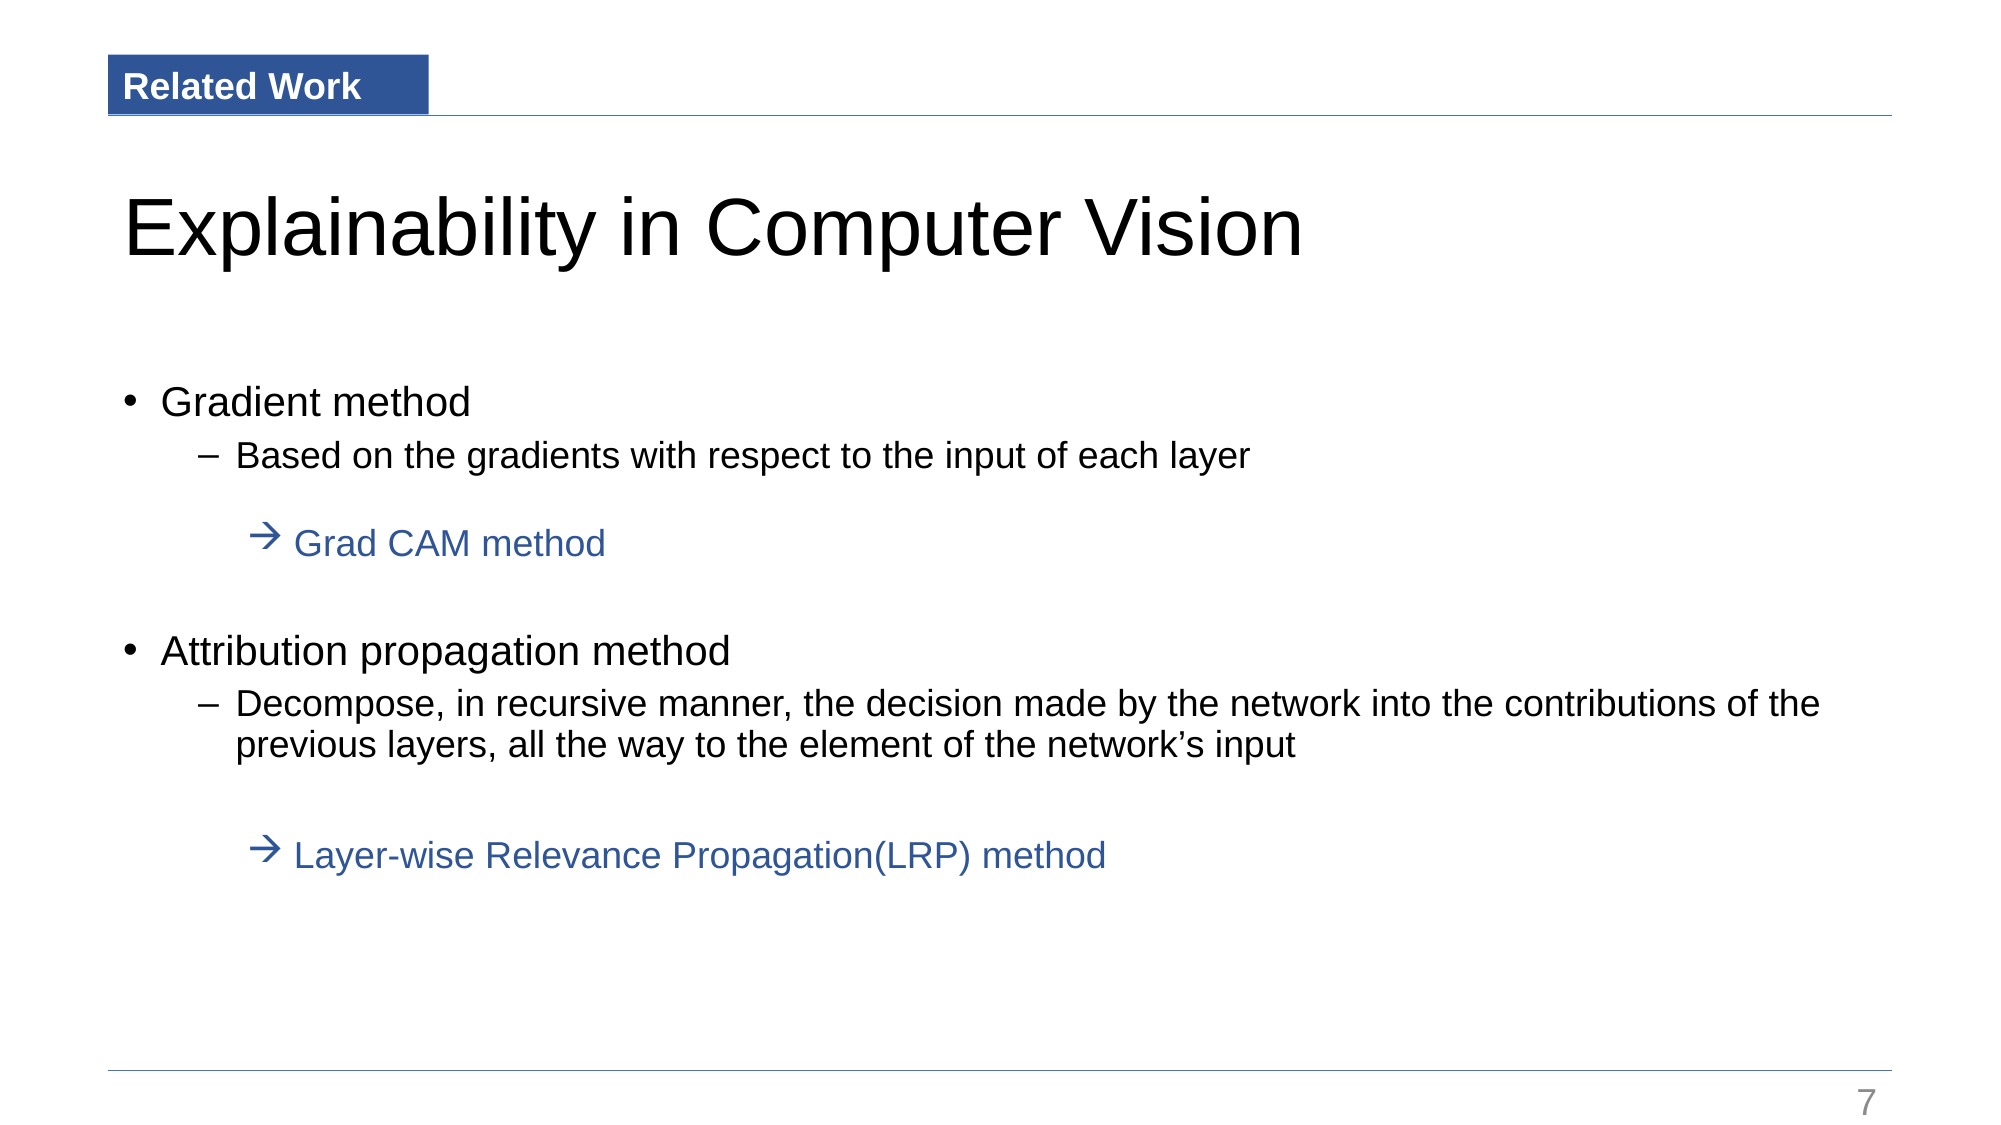

Related Work
# Explainability in Computer Vision
Gradient method
Based on the gradients with respect to the input of each layer

Attribution propagation method
Decompose, in recursive manner, the decision made by the network into the contributions of the previous layers, all the way to the element of the network’s input
Grad CAM method
Layer-wise Relevance Propagation(LRP) method
7